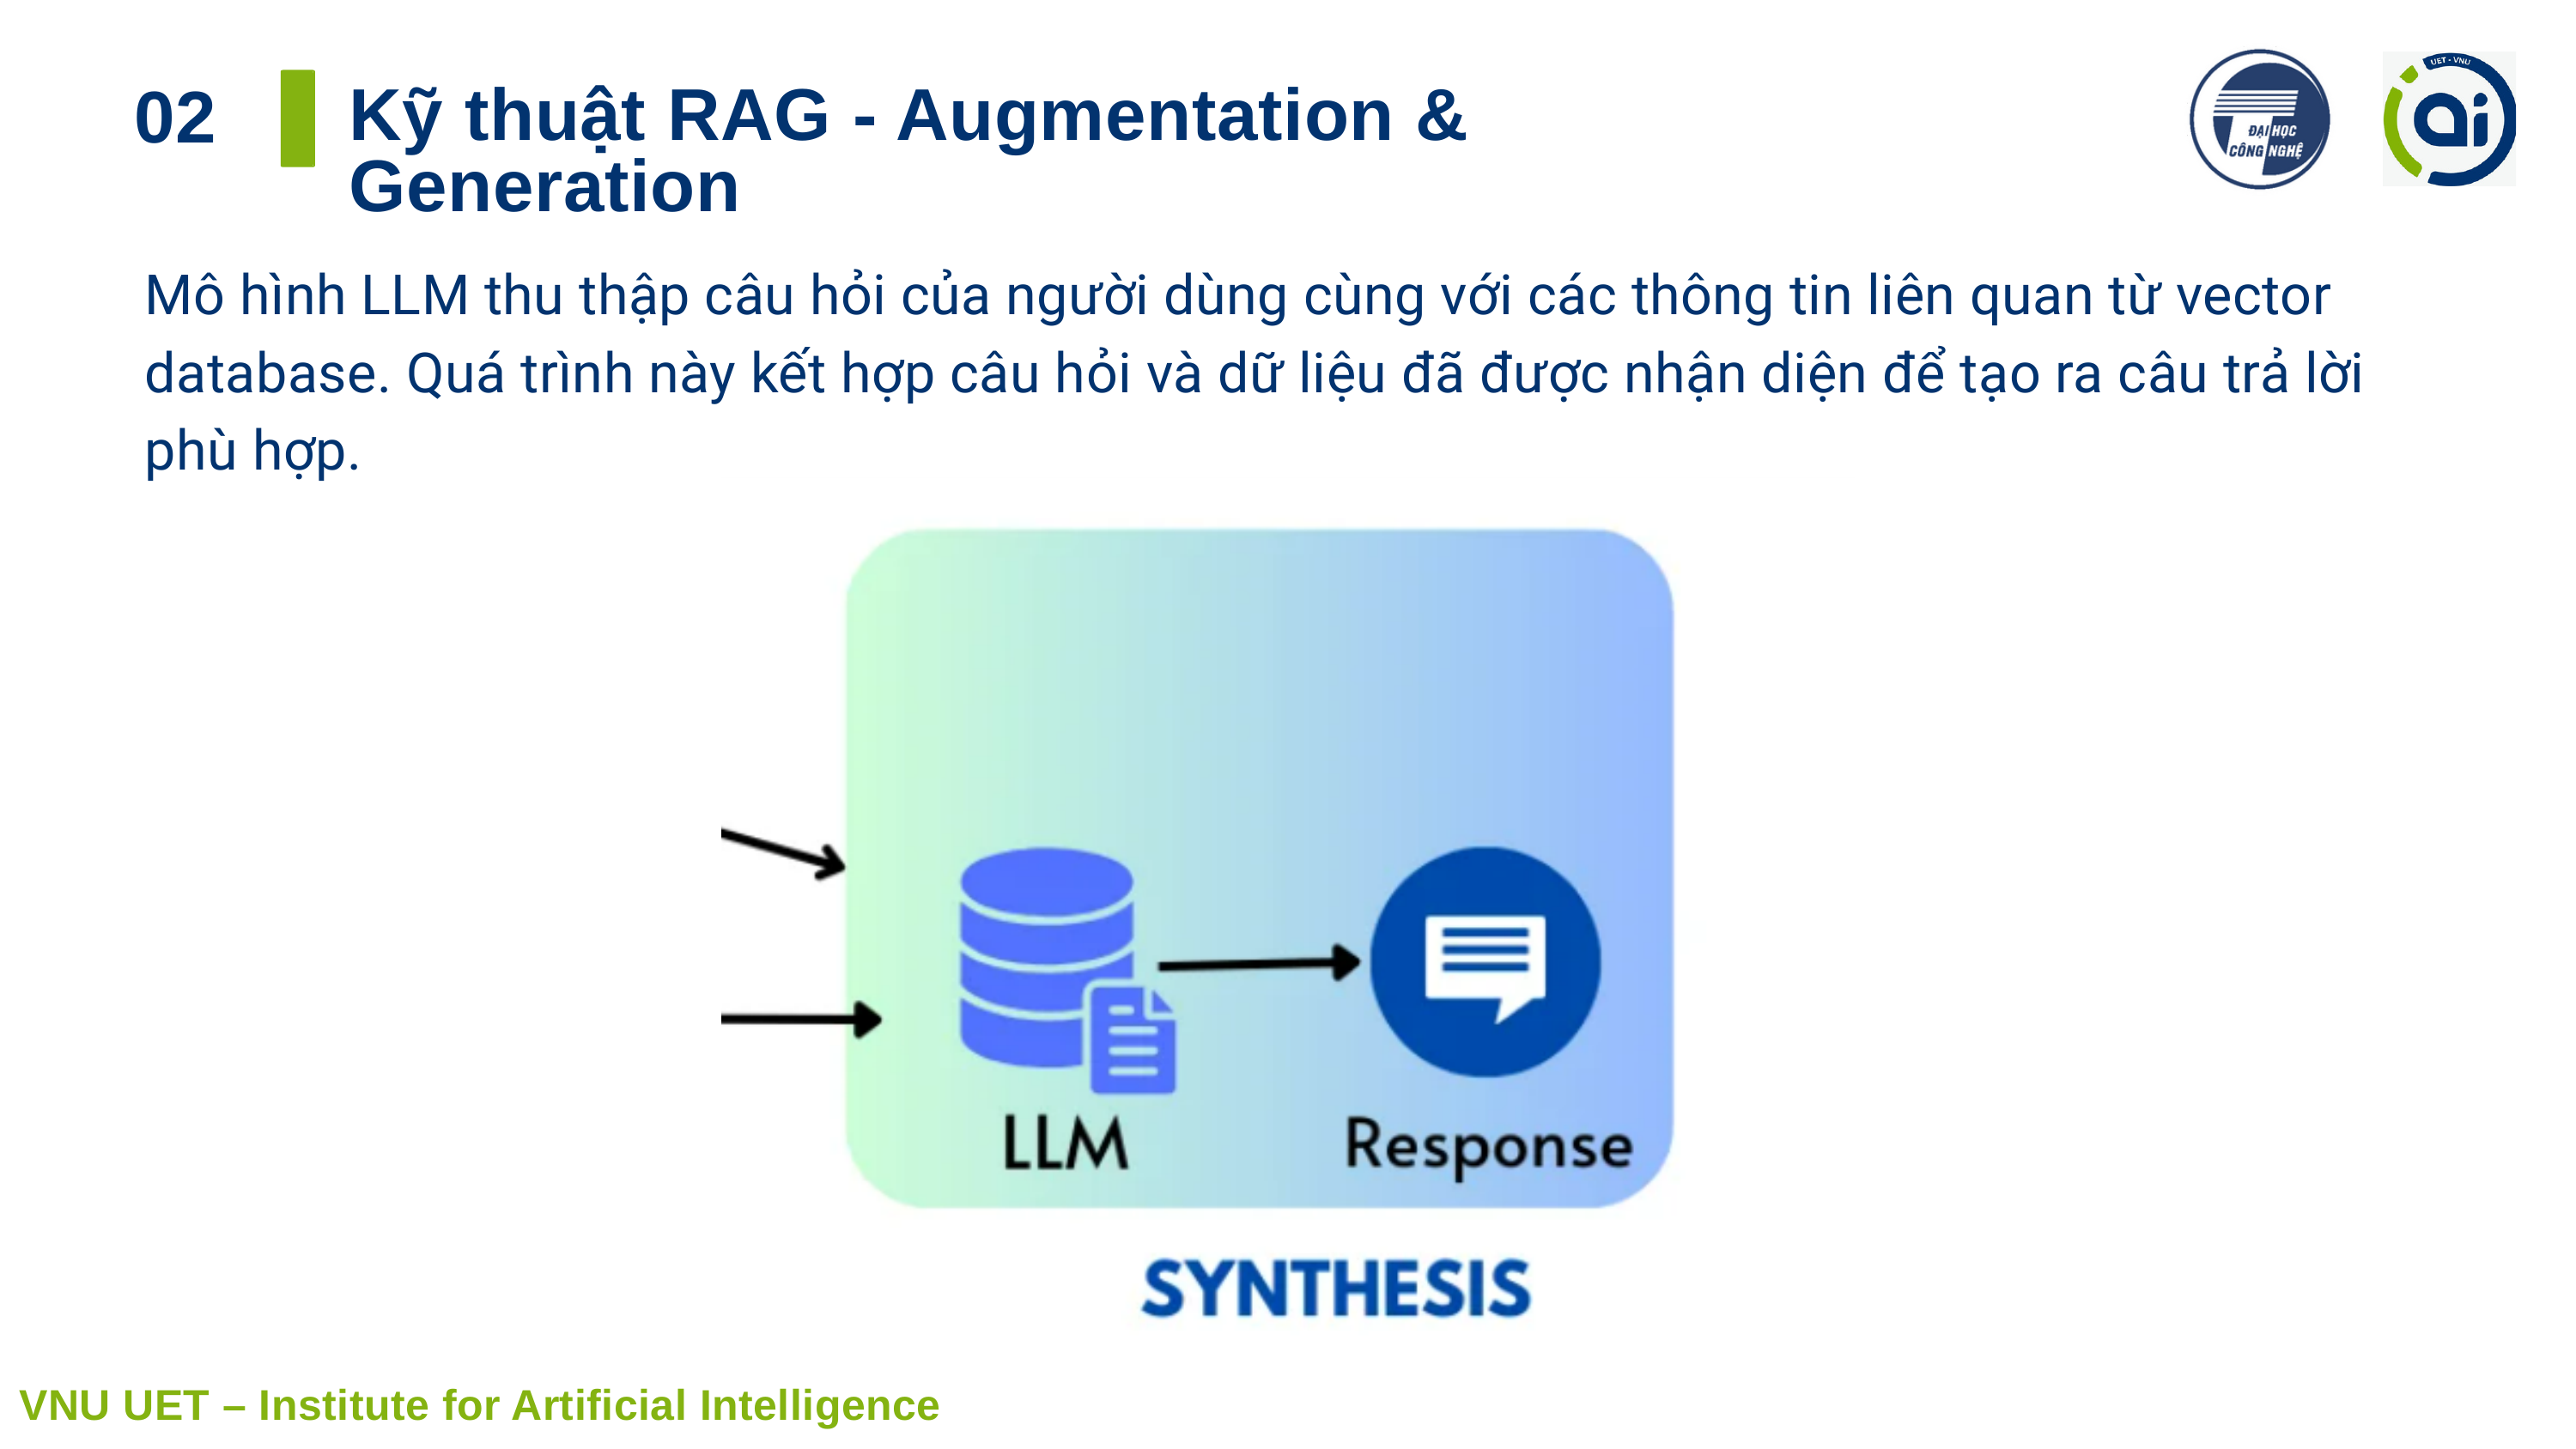

Kỹ thuật RAG - Augmentation & Generation

02

Mô hình LLM thu thập câu hỏi của người dùng cùng với các thông tin liên quan từ vector database. Quá trình này kết hợp câu hỏi và dữ liệu đã được nhận diện để tạo ra câu trả lời phù hợp.

 VNU UET – Institute for Artificial Intelligence